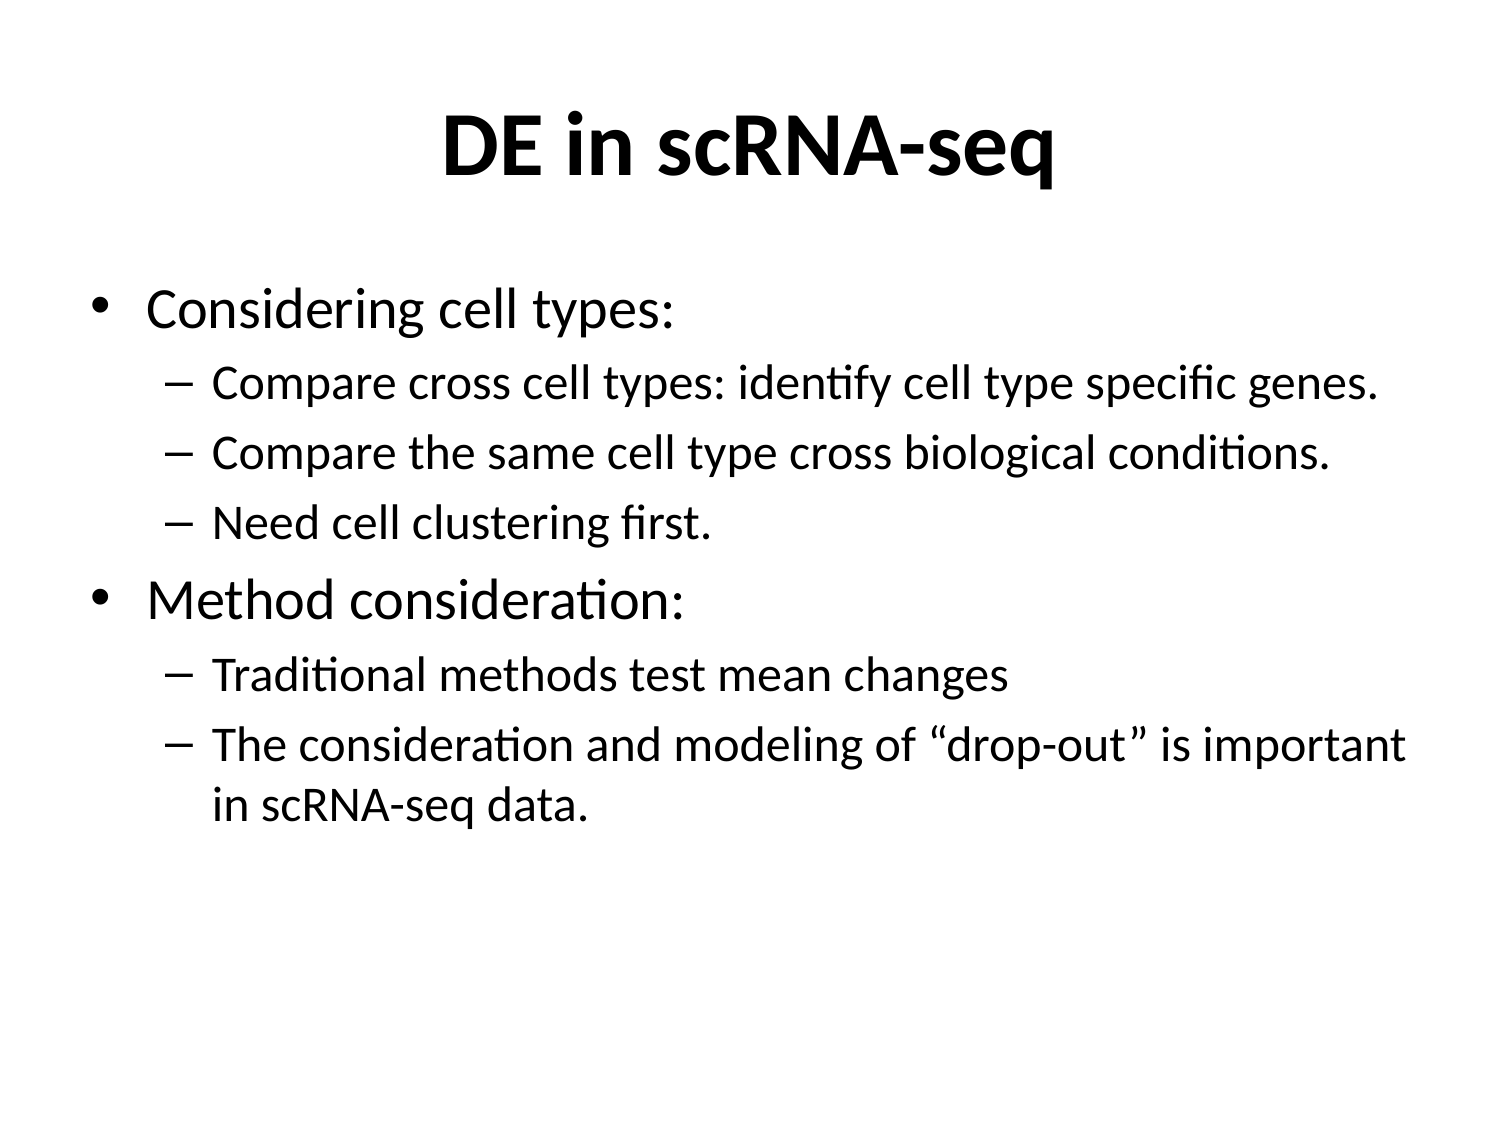

# DE in scRNA-seq
Considering cell types:
Compare cross cell types: identify cell type specific genes.
Compare the same cell type cross biological conditions.
Need cell clustering first.
Method consideration:
Traditional methods test mean changes
The consideration and modeling of “drop-out” is important in scRNA-seq data.